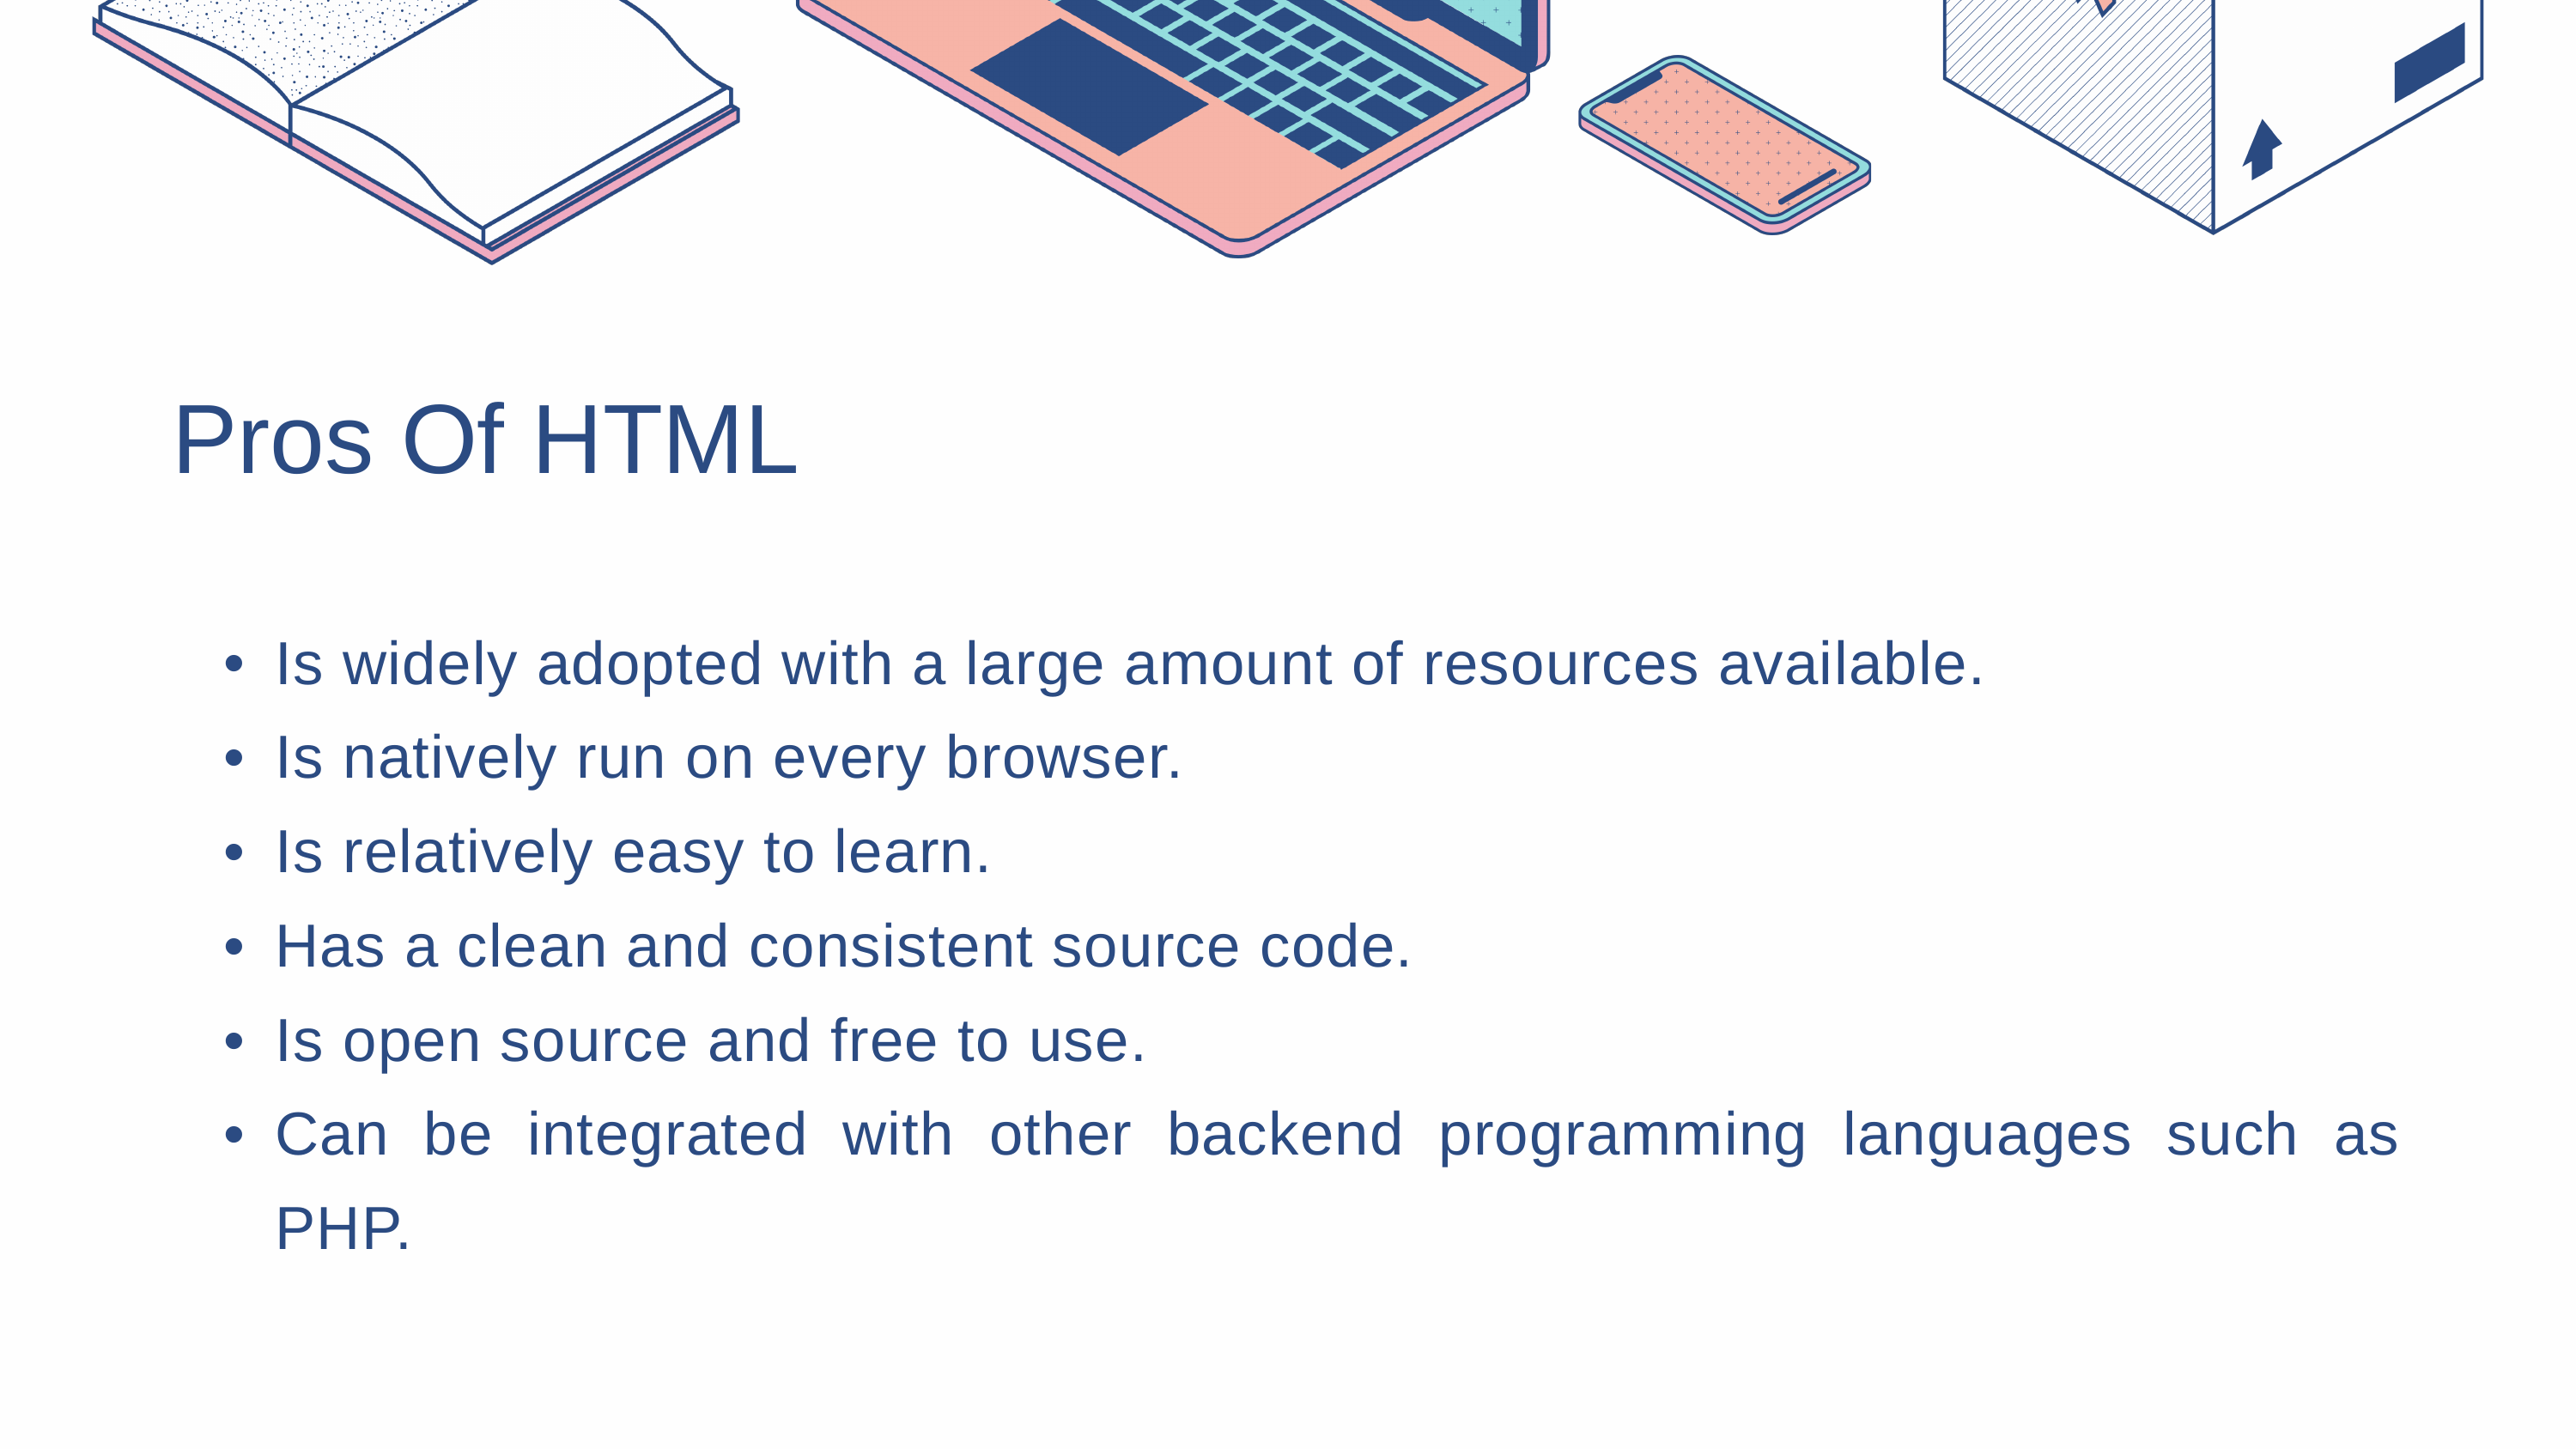

| Pros Of HTML |
| --- |
| Is widely adopted with a large amount of resources available. Is natively run on every browser. Is relatively easy to learn. Has a clean and consistent source code. Is open source and free to use. Can be integrated with other backend programming languages such as PHP. |